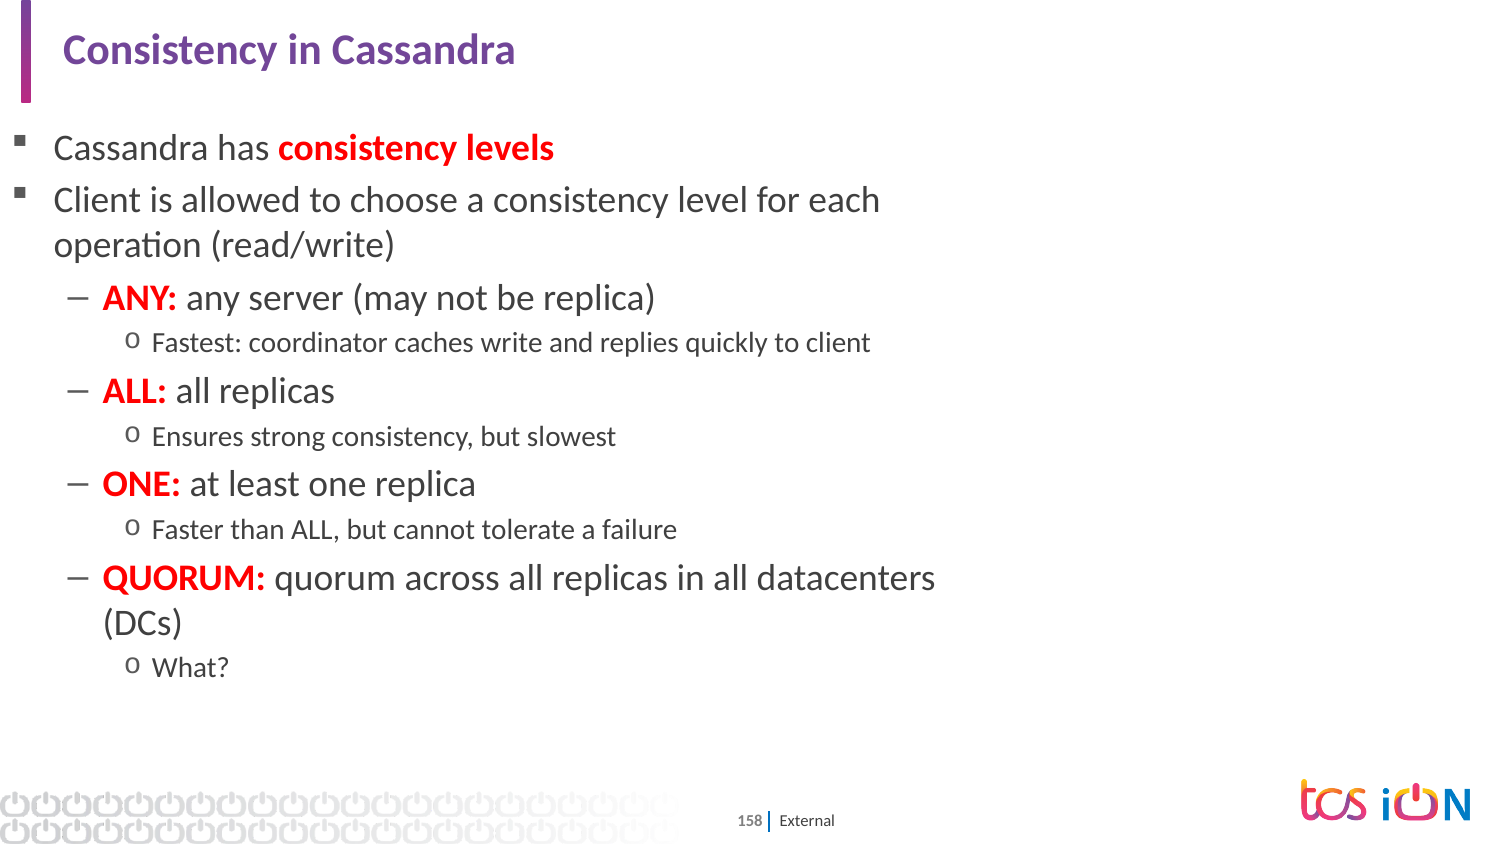

# Consistency in Cassandra
Cassandra has consistency levels
Client is allowed to choose a consistency level for each operation (read/write)
ANY: any server (may not be replica)
Fastest: coordinator caches write and replies quickly to client
ALL: all replicas
Ensures strong consistency, but slowest
ONE: at least one replica
Faster than ALL, but cannot tolerate a failure
QUORUM: quorum across all replicas in all datacenters (DCs)
What?

CAP Theorem